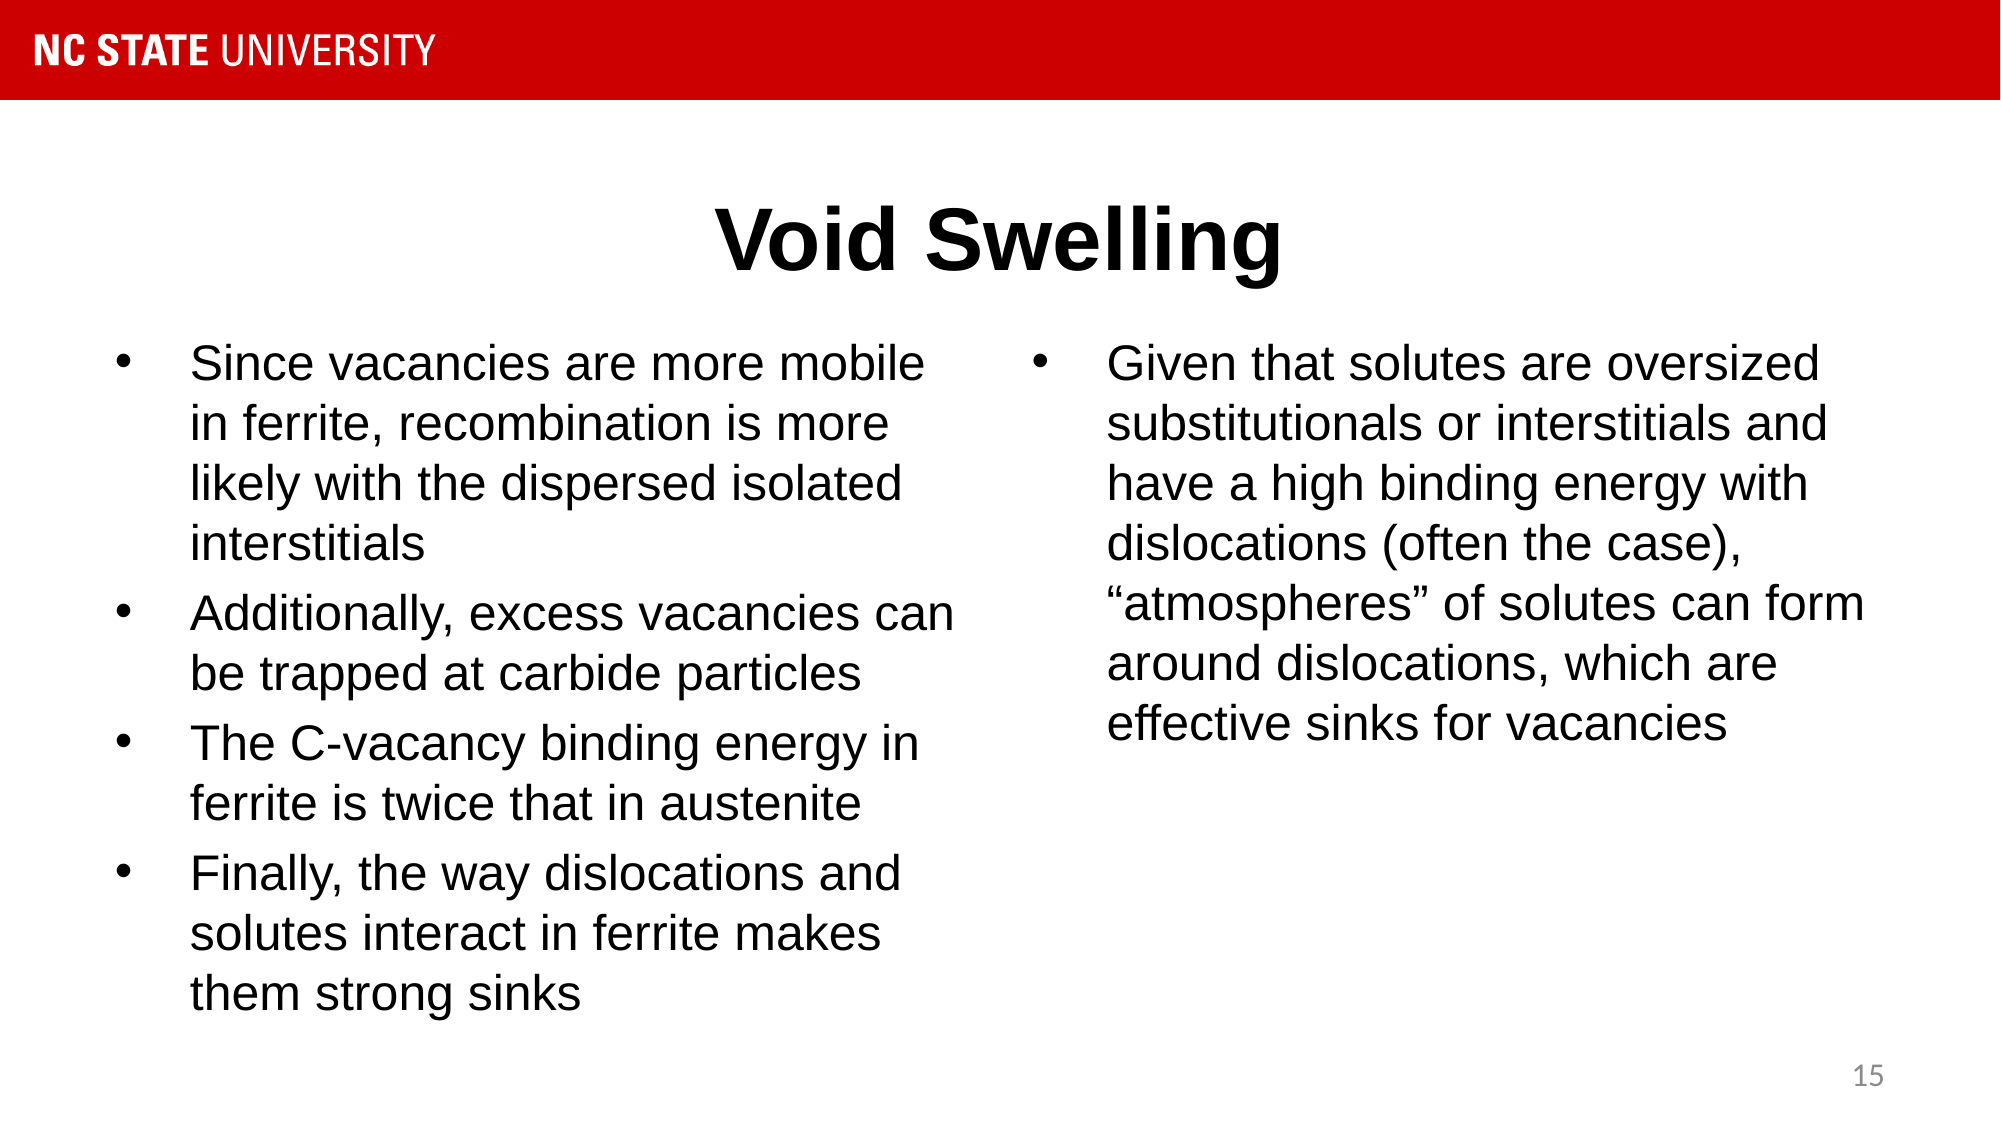

# Void Swelling
Since vacancies are more mobile in ferrite, recombination is more likely with the dispersed isolated interstitials
Additionally, excess vacancies can be trapped at carbide particles
The C-vacancy binding energy in ferrite is twice that in austenite
Finally, the way dislocations and solutes interact in ferrite makes them strong sinks

Given that solutes are oversized substitutionals or interstitials and have a high binding energy with dislocations (often the case), “atmospheres” of solutes can form around dislocations, which are effective sinks for vacancies
15